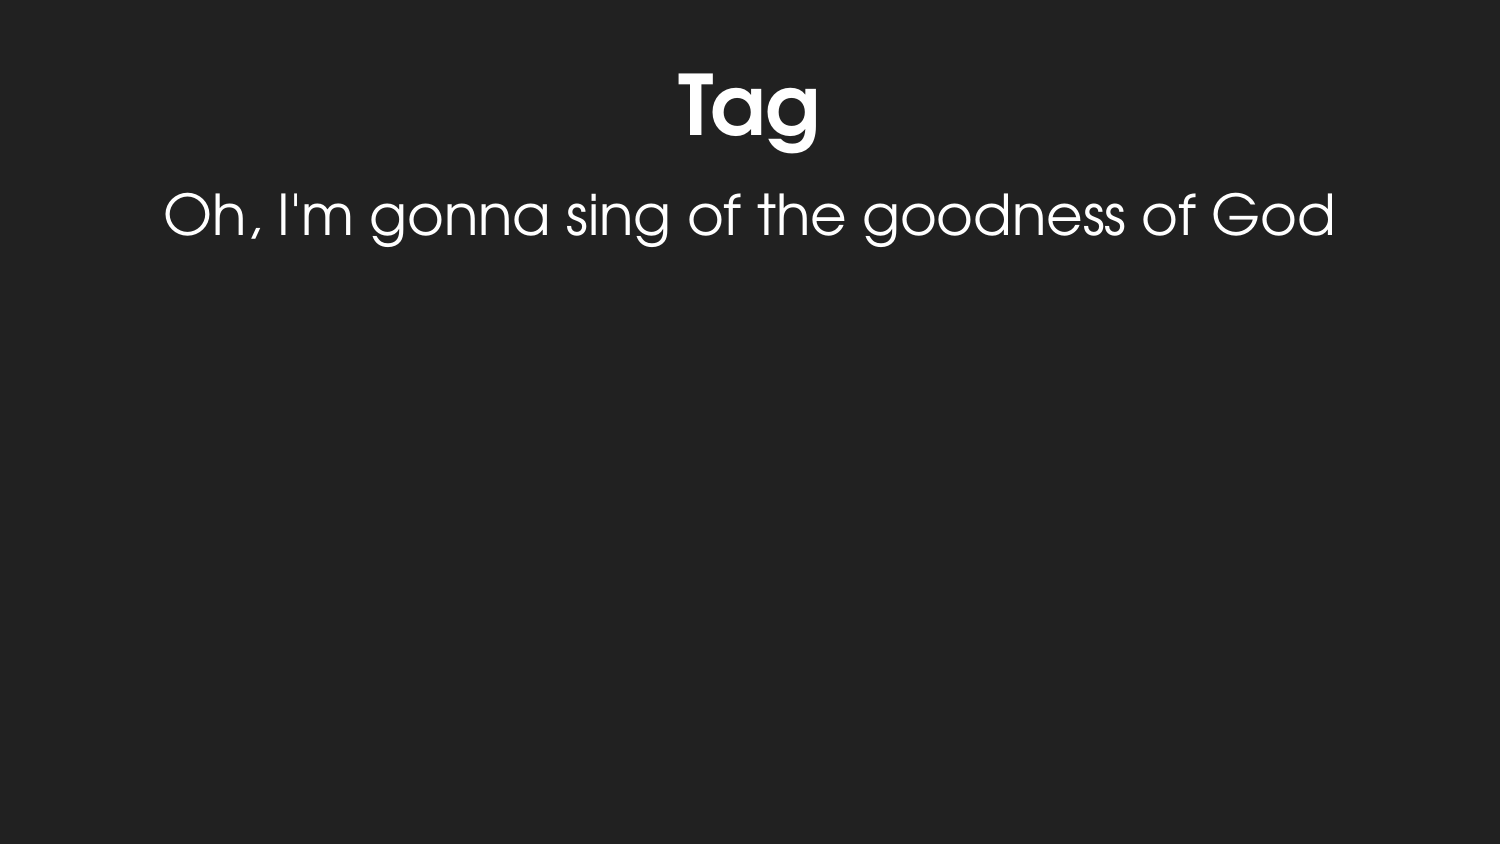

Tag
Oh, I'm gonna sing of the goodness of God